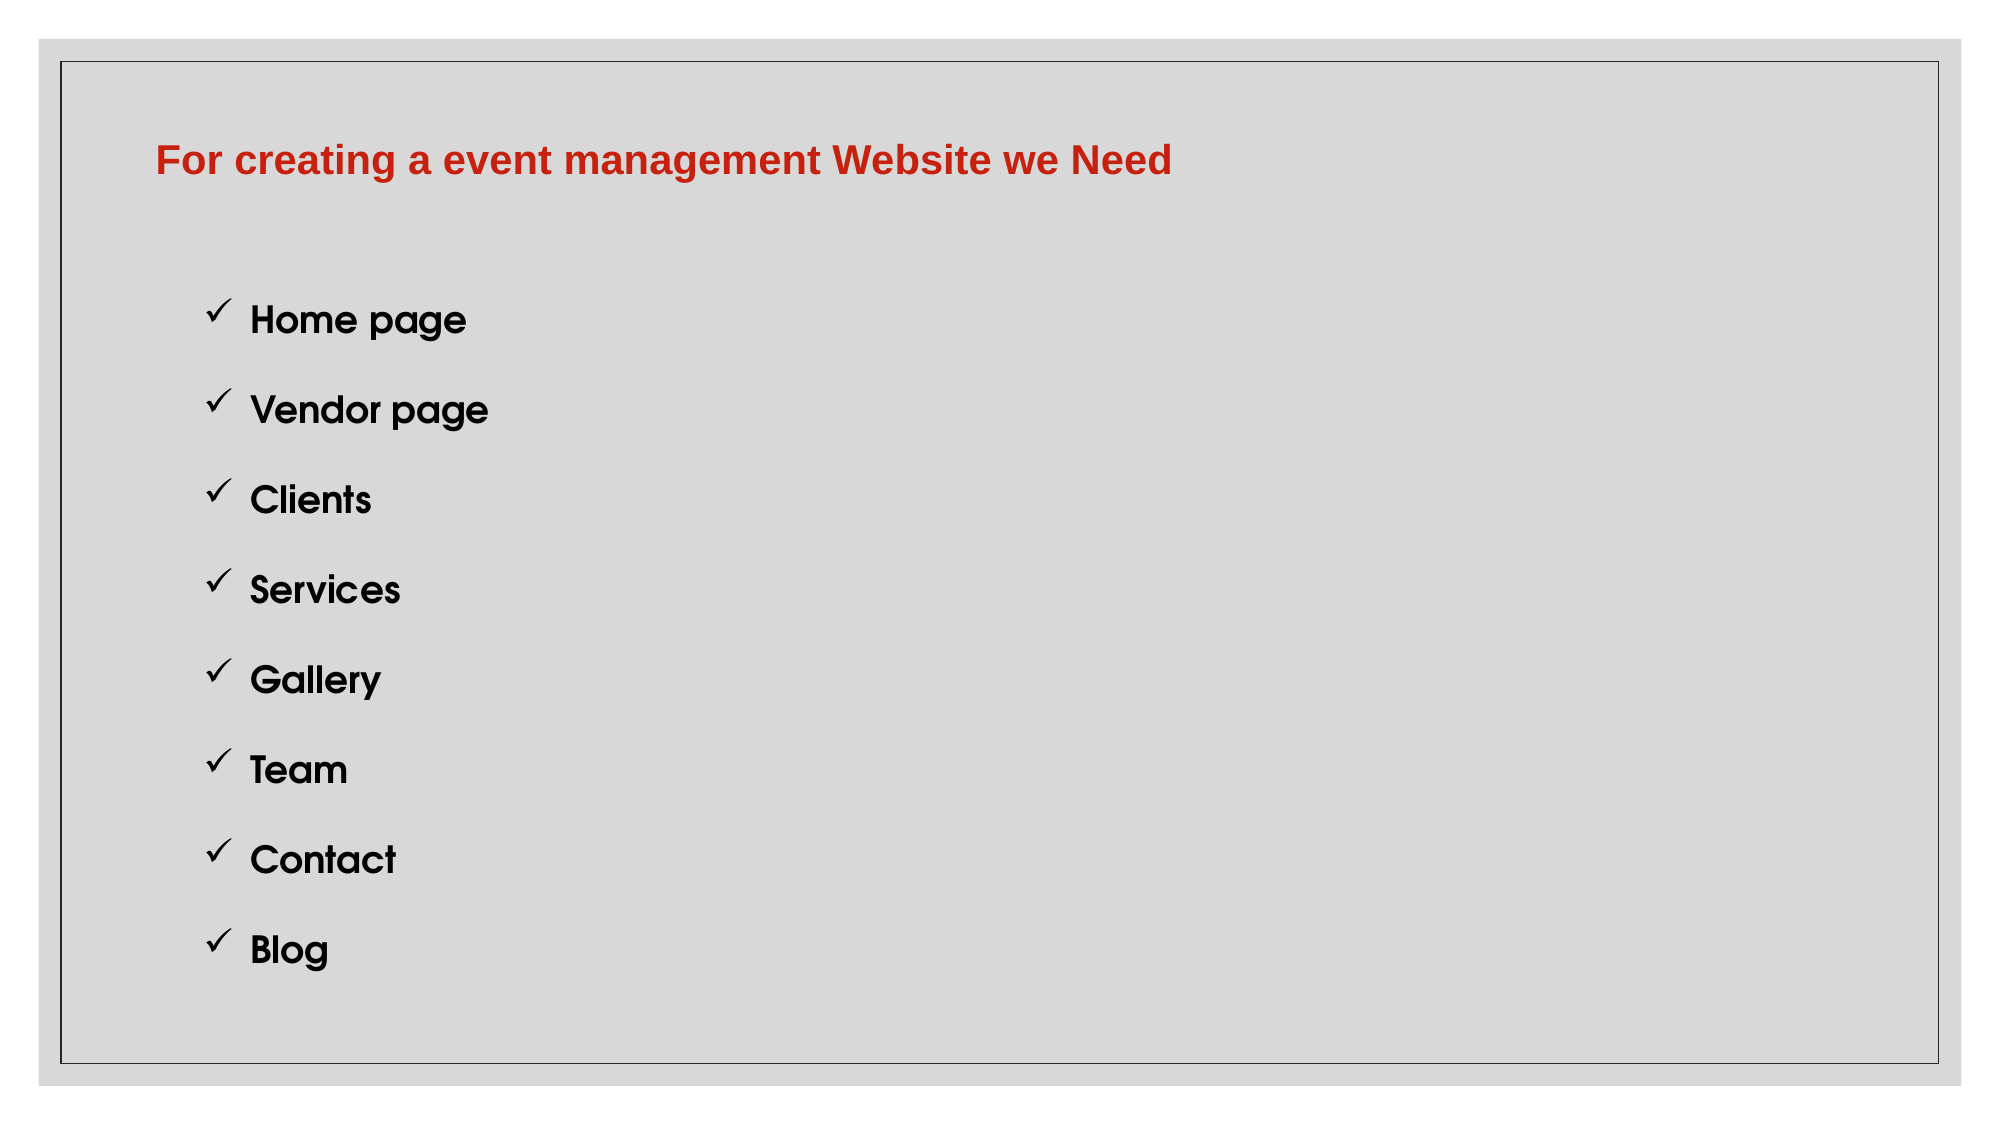

For creating a event management Website we Need
Home page

Vendor page

Clients

Services

Gallery

Team

Contact

Blog